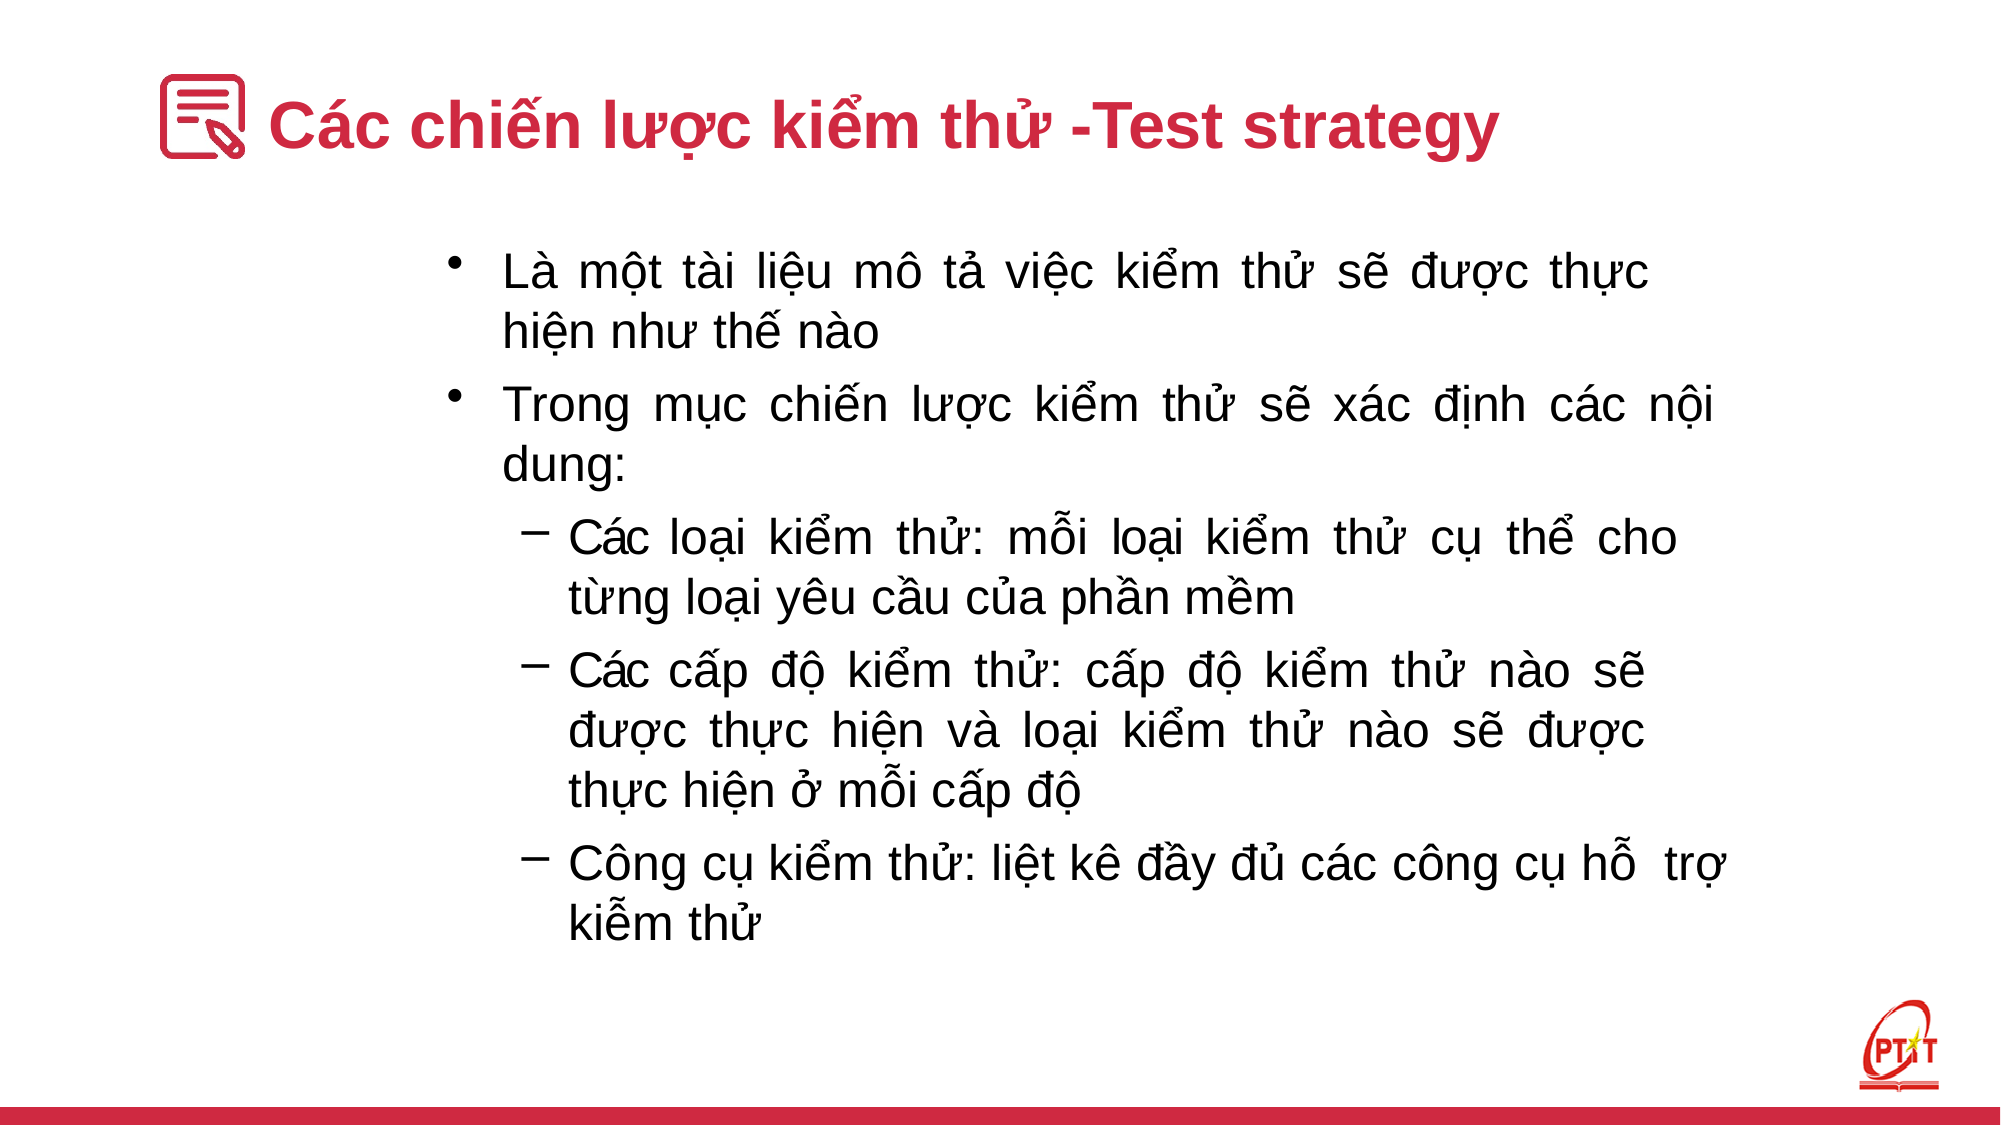

# Các chiến lược kiểm thử -Test strategy
Là một tài liệu mô tả việc kiểm thử sẽ được thực  hiện như thế nào
Trong mục chiến lược kiểm thử sẽ xác định các nội  dung:
Các loại kiểm thử: mỗi loại kiểm thử cụ thể cho  từng loại yêu cầu của phần mềm
Các cấp độ kiểm thử: cấp độ kiểm thử nào sẽ  được thực hiện và loại kiểm thử nào sẽ được  thực hiện ở mỗi cấp độ
Công cụ kiểm thử: liệt kê đầy đủ các công cụ hỗ  trợ kiễm thử